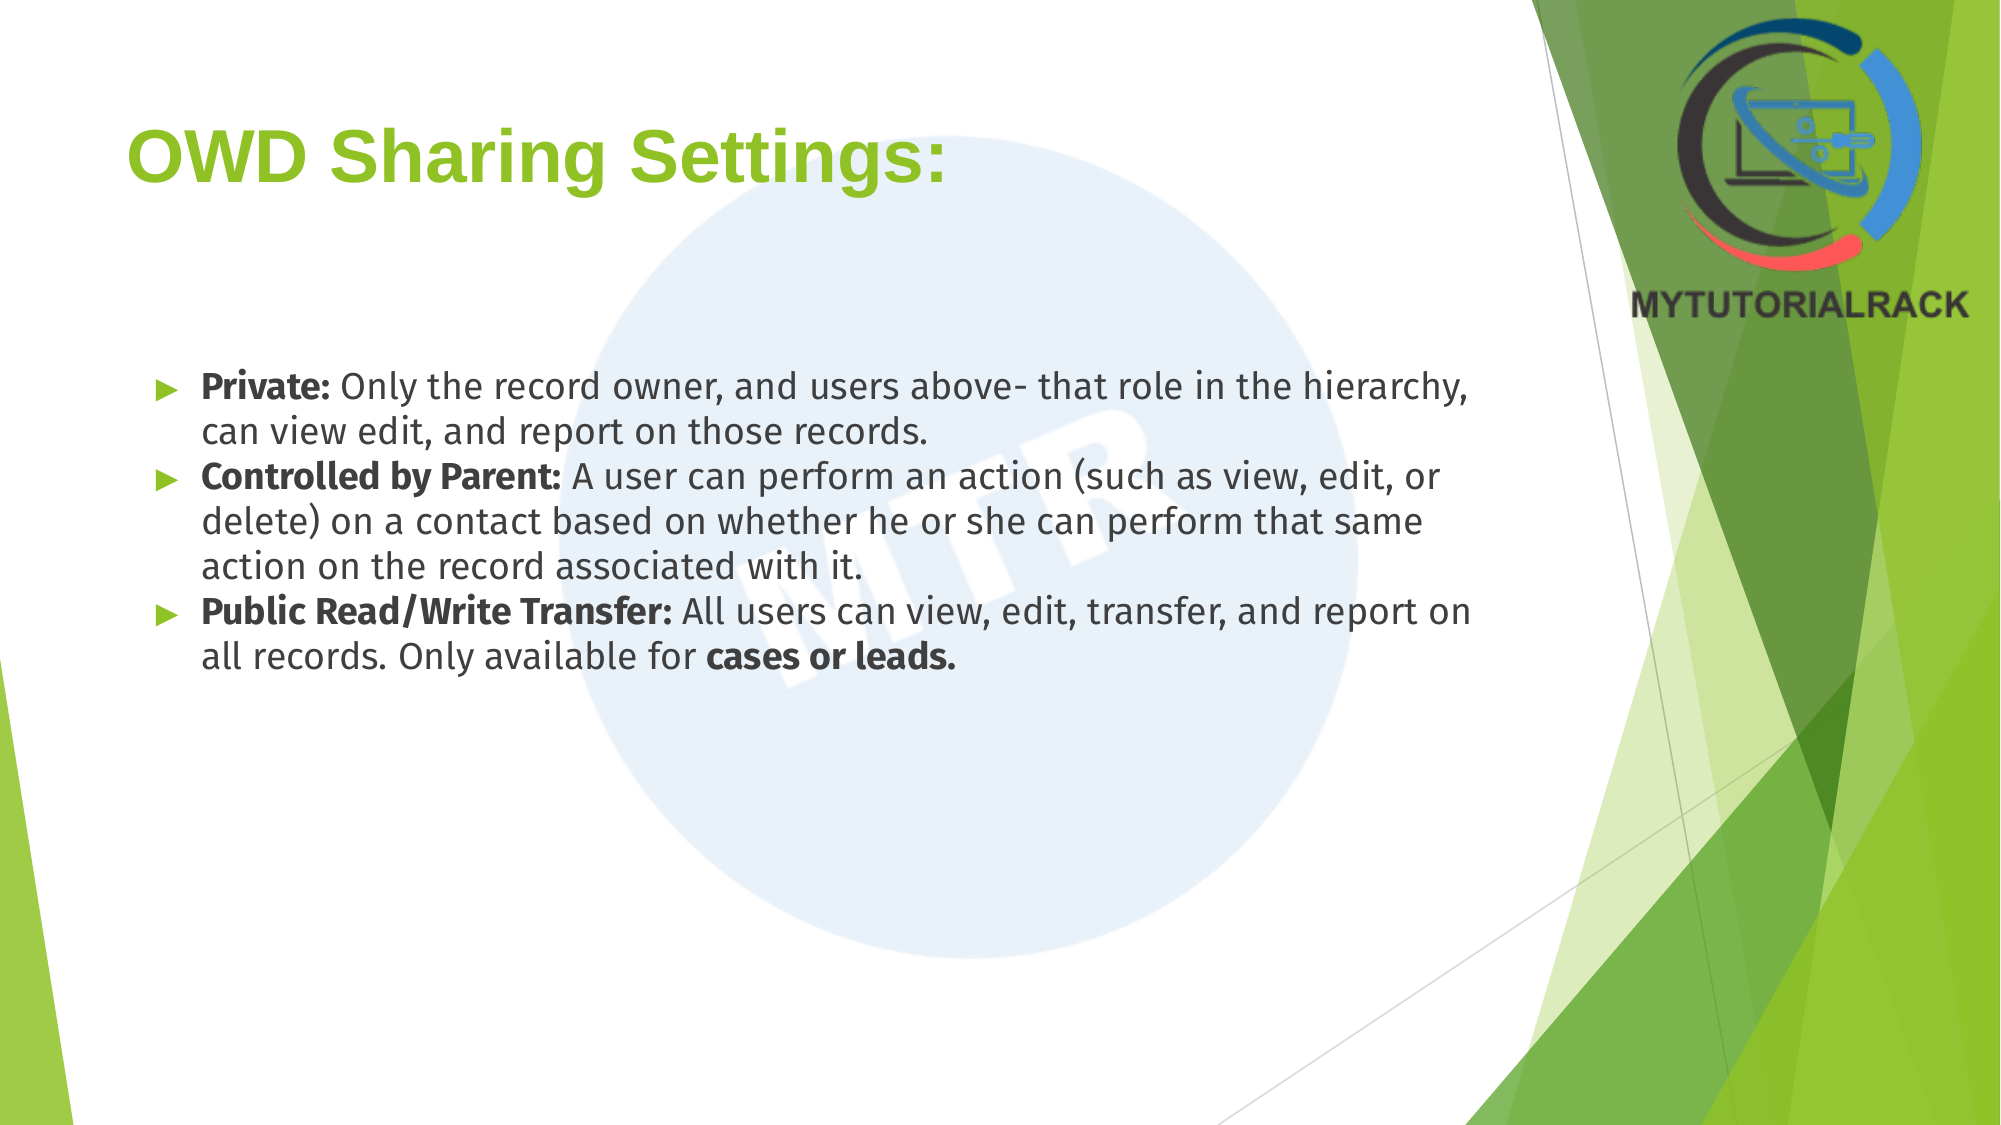

# OWD Sharing Settings:
Private: Only the record owner, and users above- that role in the hierarchy, can view edit, and report on those records.
Controlled by Parent: A user can perform an action (such as view, edit, or delete) on a contact based on whether he or she can perform that same action on the record associated with it.
Public Read/Write Transfer: All users can view, edit, transfer, and report on all records. Only available for cases or leads.